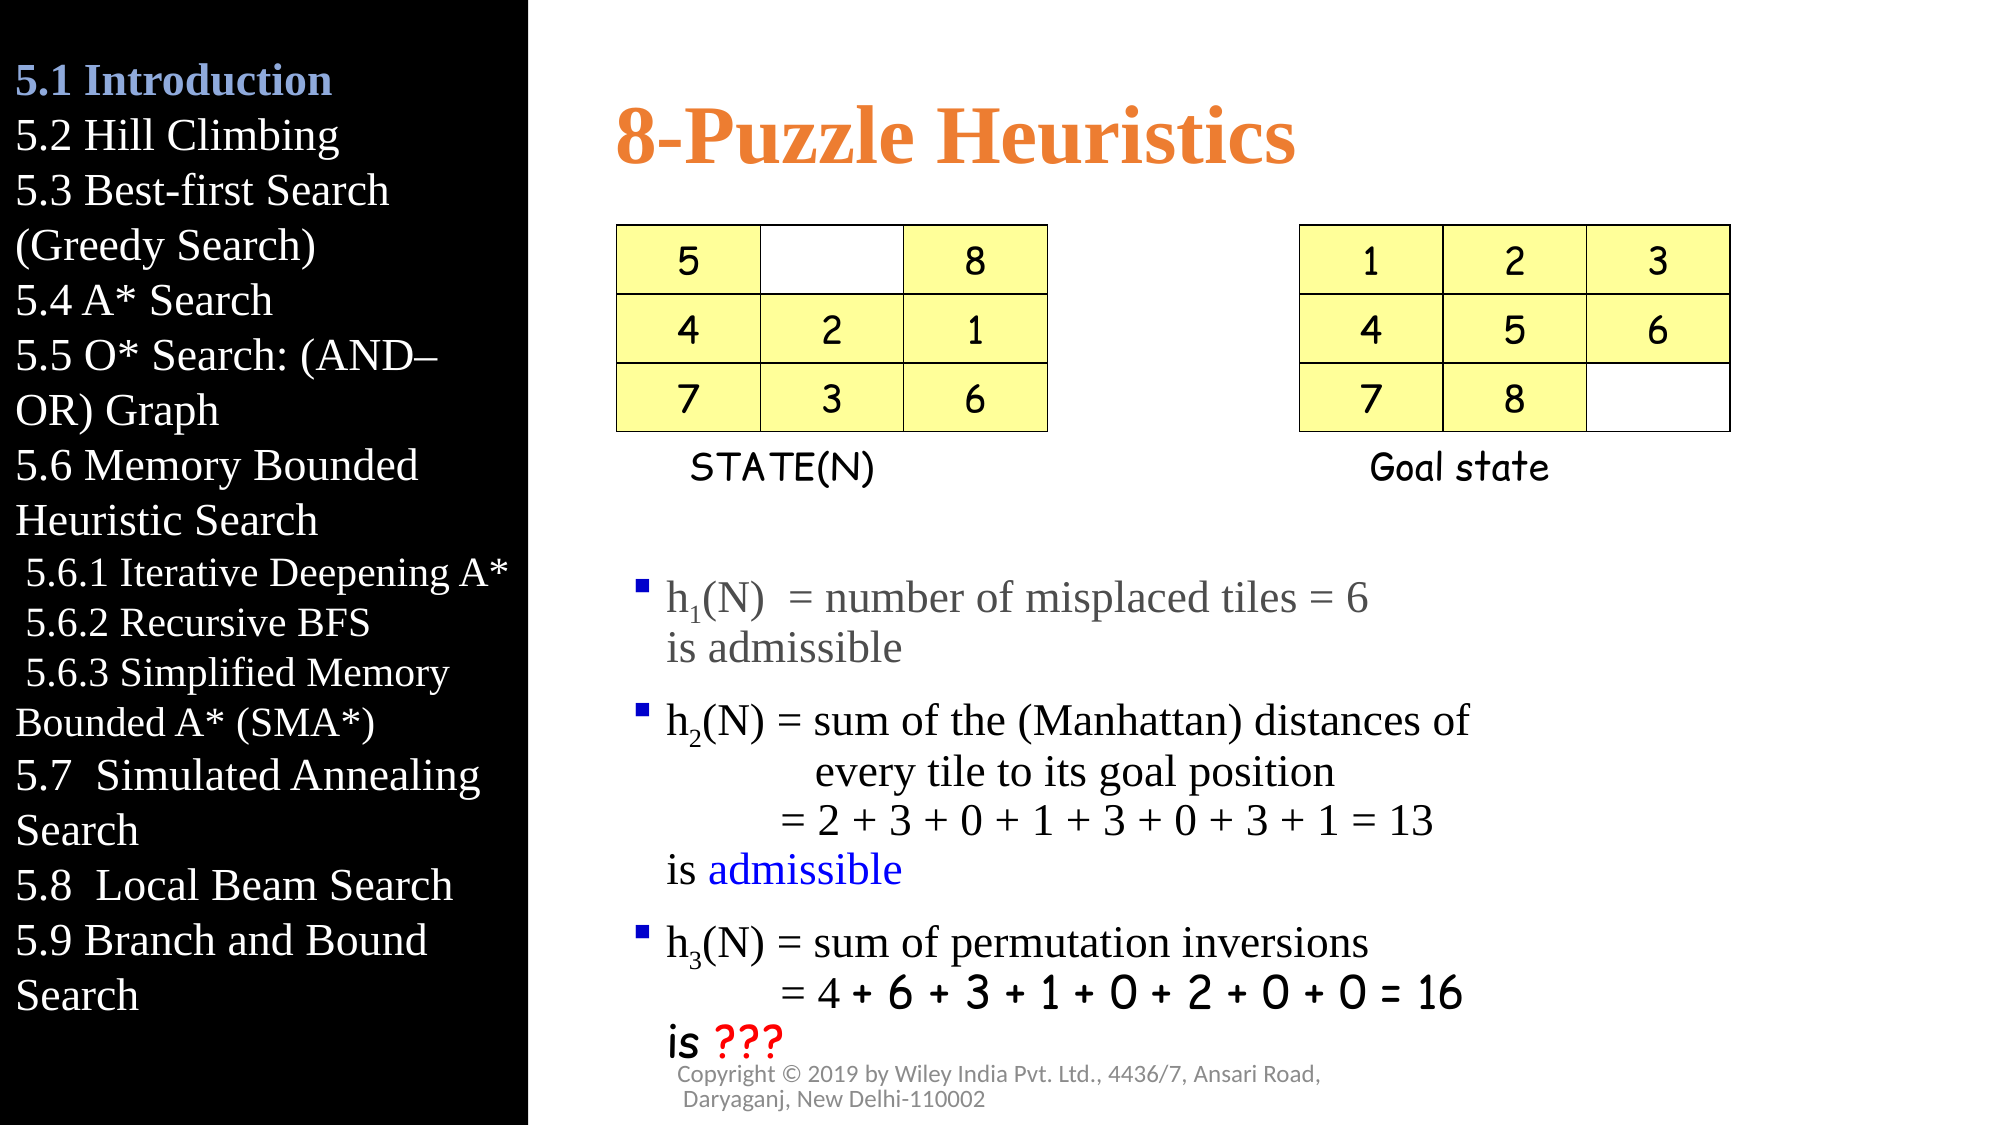

5.1 Introduction
5.2 Hill Climbing
5.3 Best-first Search (Greedy Search)
5.4 A* Search
5.5 O* Search: (AND–OR) Graph
5.6 Memory Bounded Heuristic Search
 5.6.1 Iterative Deepening A*
 5.6.2 Recursive BFS
 5.6.3 Simplified Memory Bounded A* (SMA*)
5.7  Simulated Annealing Search
5.8  Local Beam Search
5.9 Branch and Bound Search

# 8-Puzzle Heuristics

h1(N)  = number of misplaced tiles = 6
is admissible
h2(N) = sum of the (Manhattan) distances of
             every tile to its goal position
          = 2 + 3 + 0 + 1 + 3 + 0 + 3 + 1 = 13
is admissible
h3(N) = sum of permutation inversions
          = 4 + 6 + 3 + 1 + 0 + 2 + 0 + 0 = 16
is ???

5
8
4
2
1
7
3
6
STATE(N)

1
2
3
4
5
6
7
8
Goal state
Copyright © 2019 by Wiley India Pvt. Ltd., 4436/7, Ansari Road, Daryaganj, New Delhi-110002